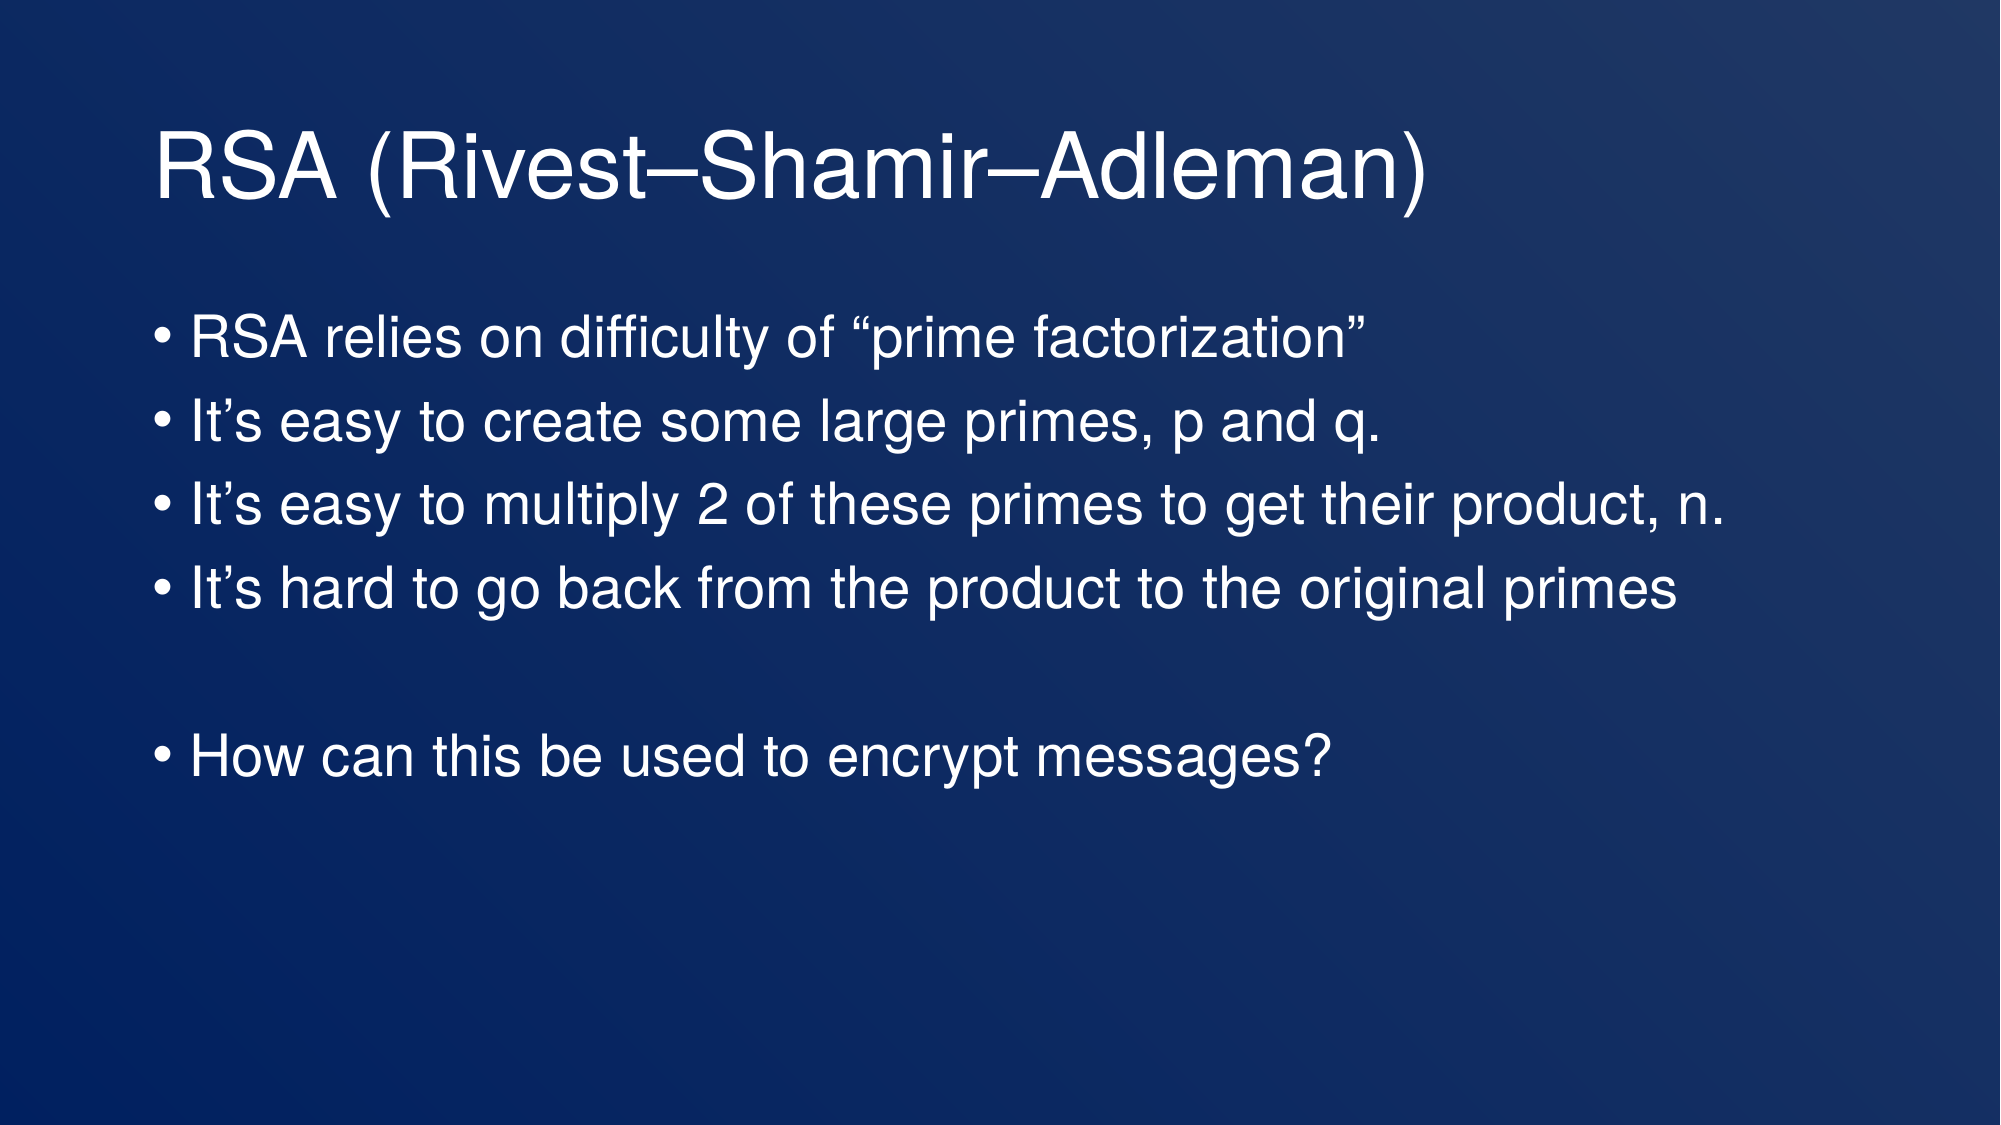

# RSA (Rivest–Shamir–Adleman)
RSA relies on difficulty of “prime factorization”
It’s easy to create some large primes, p and q.
It’s easy to multiply 2 of these primes to get their product, n.
It’s hard to go back from the product to the original primes

How can this be used to encrypt messages?